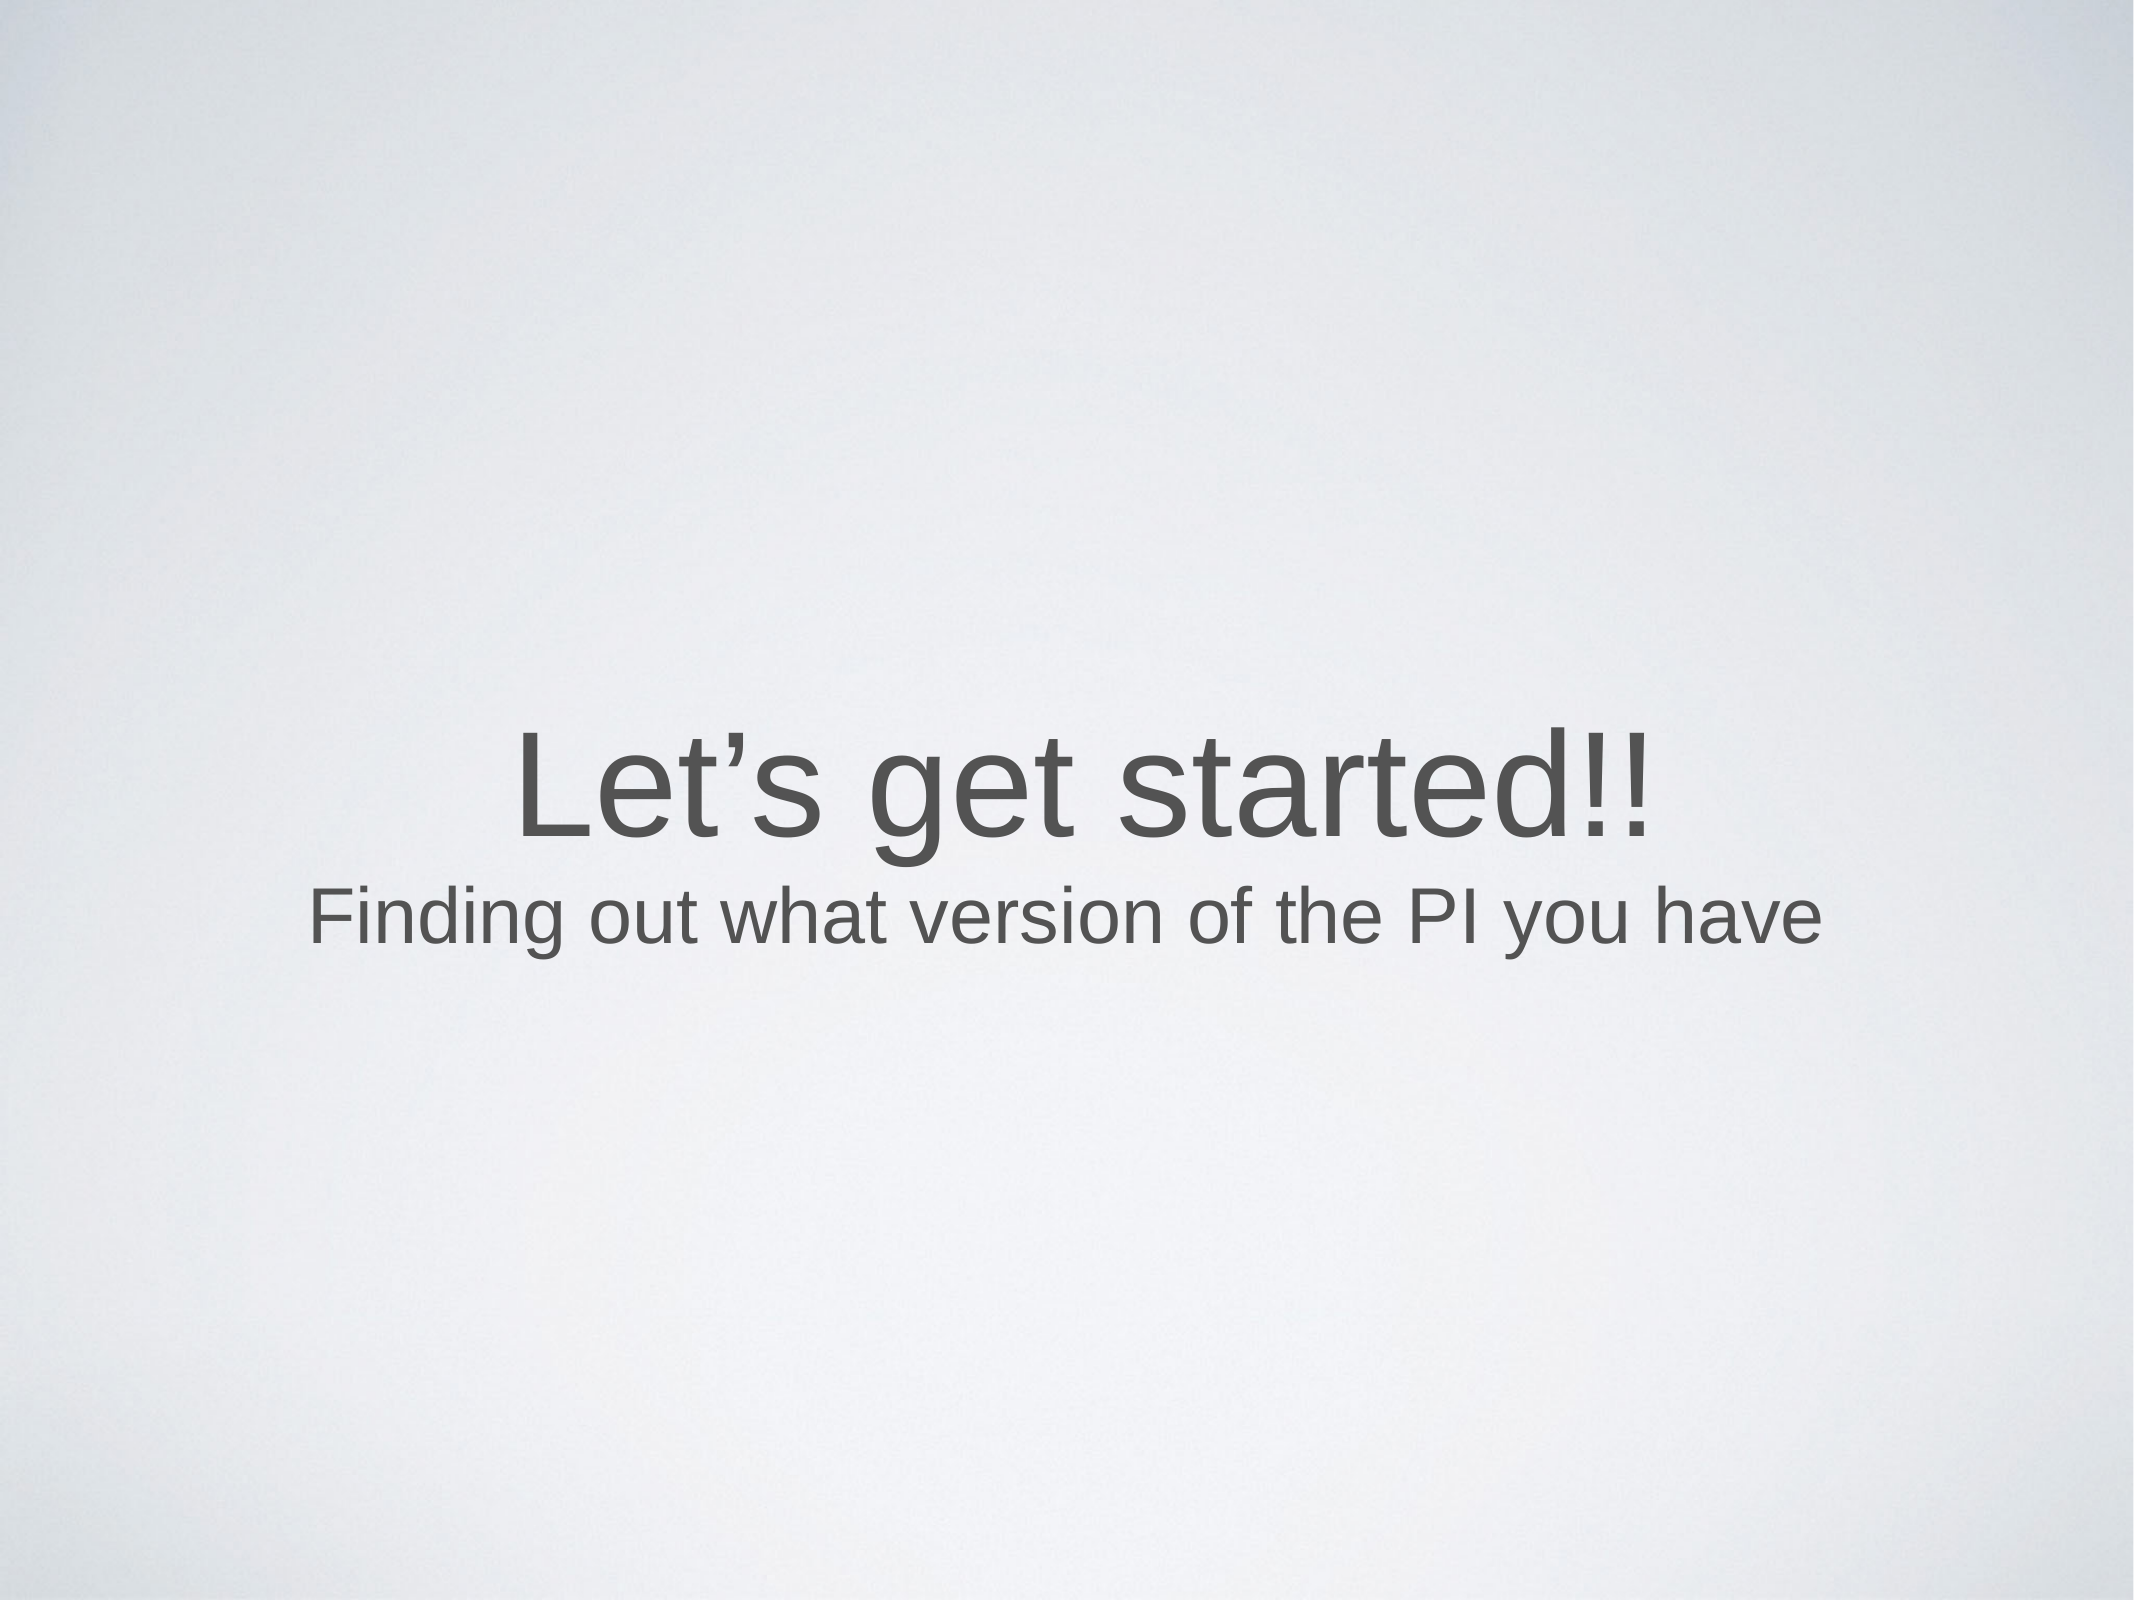

# Let’s get started!!
Finding out what version of the PI you have